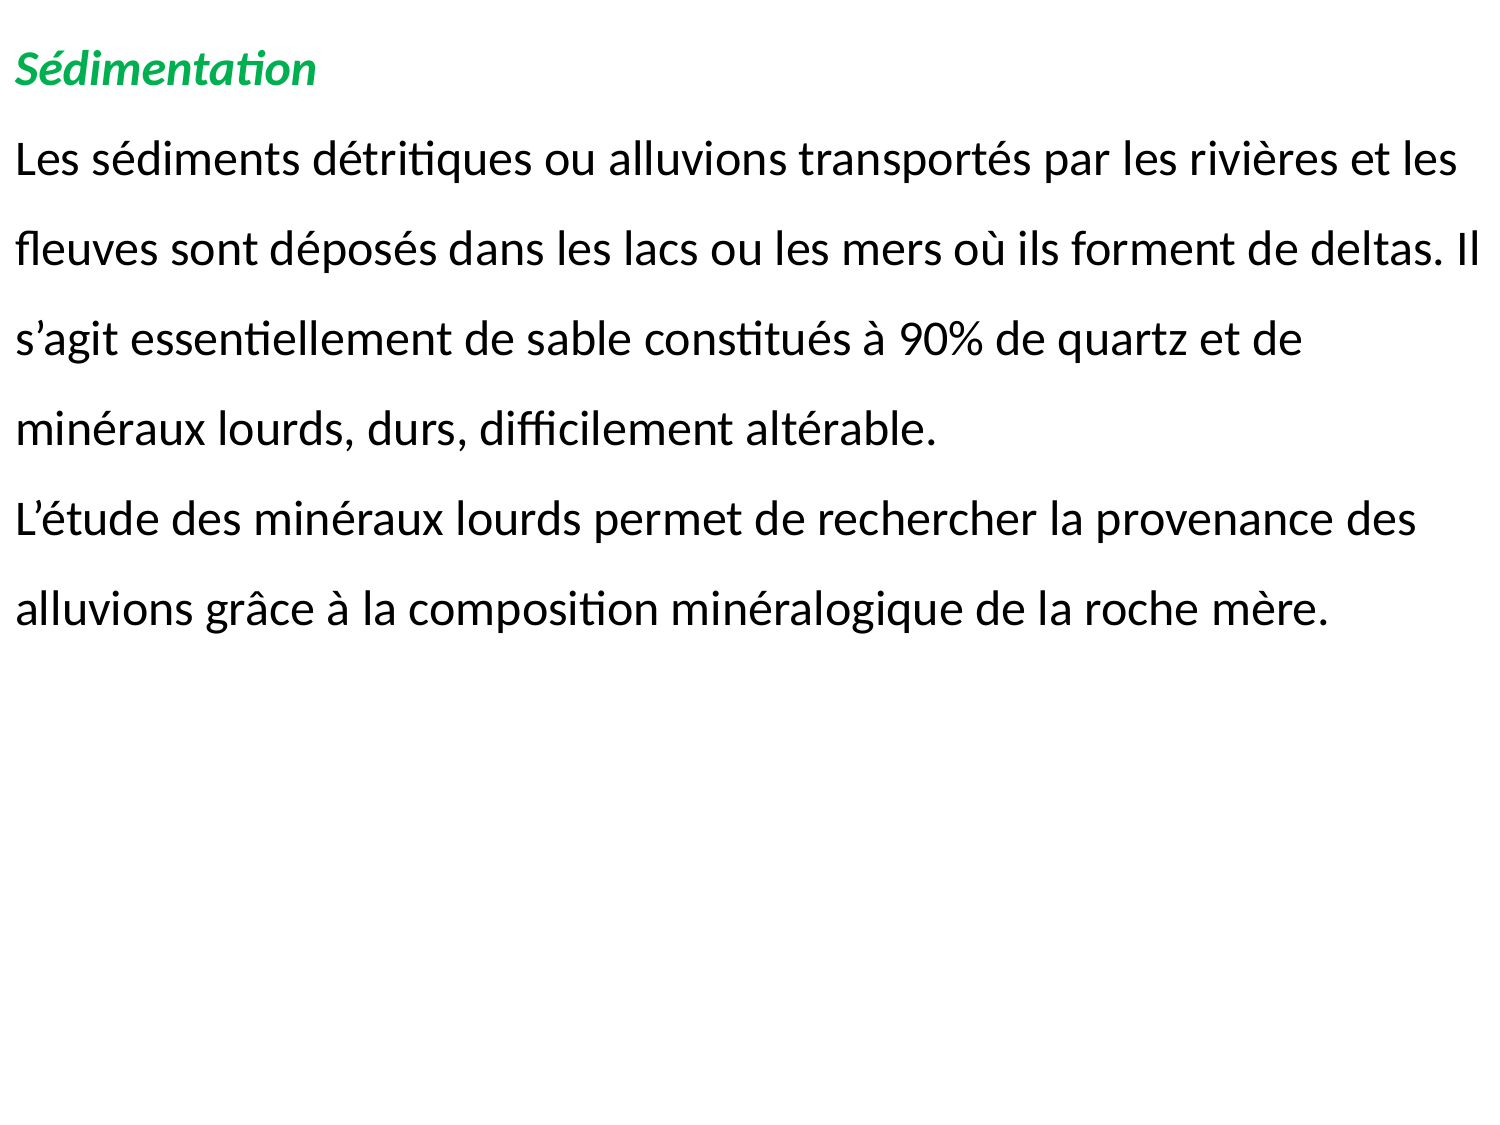

Sédimentation
Les sédiments détritiques ou alluvions transportés par les rivières et les fleuves sont déposés dans les lacs ou les mers où ils forment de deltas. Il s’agit essentiellement de sable constitués à 90% de quartz et de minéraux lourds, durs, difficilement altérable.
L’étude des minéraux lourds permet de rechercher la provenance des alluvions grâce à la composition minéralogique de la roche mère.